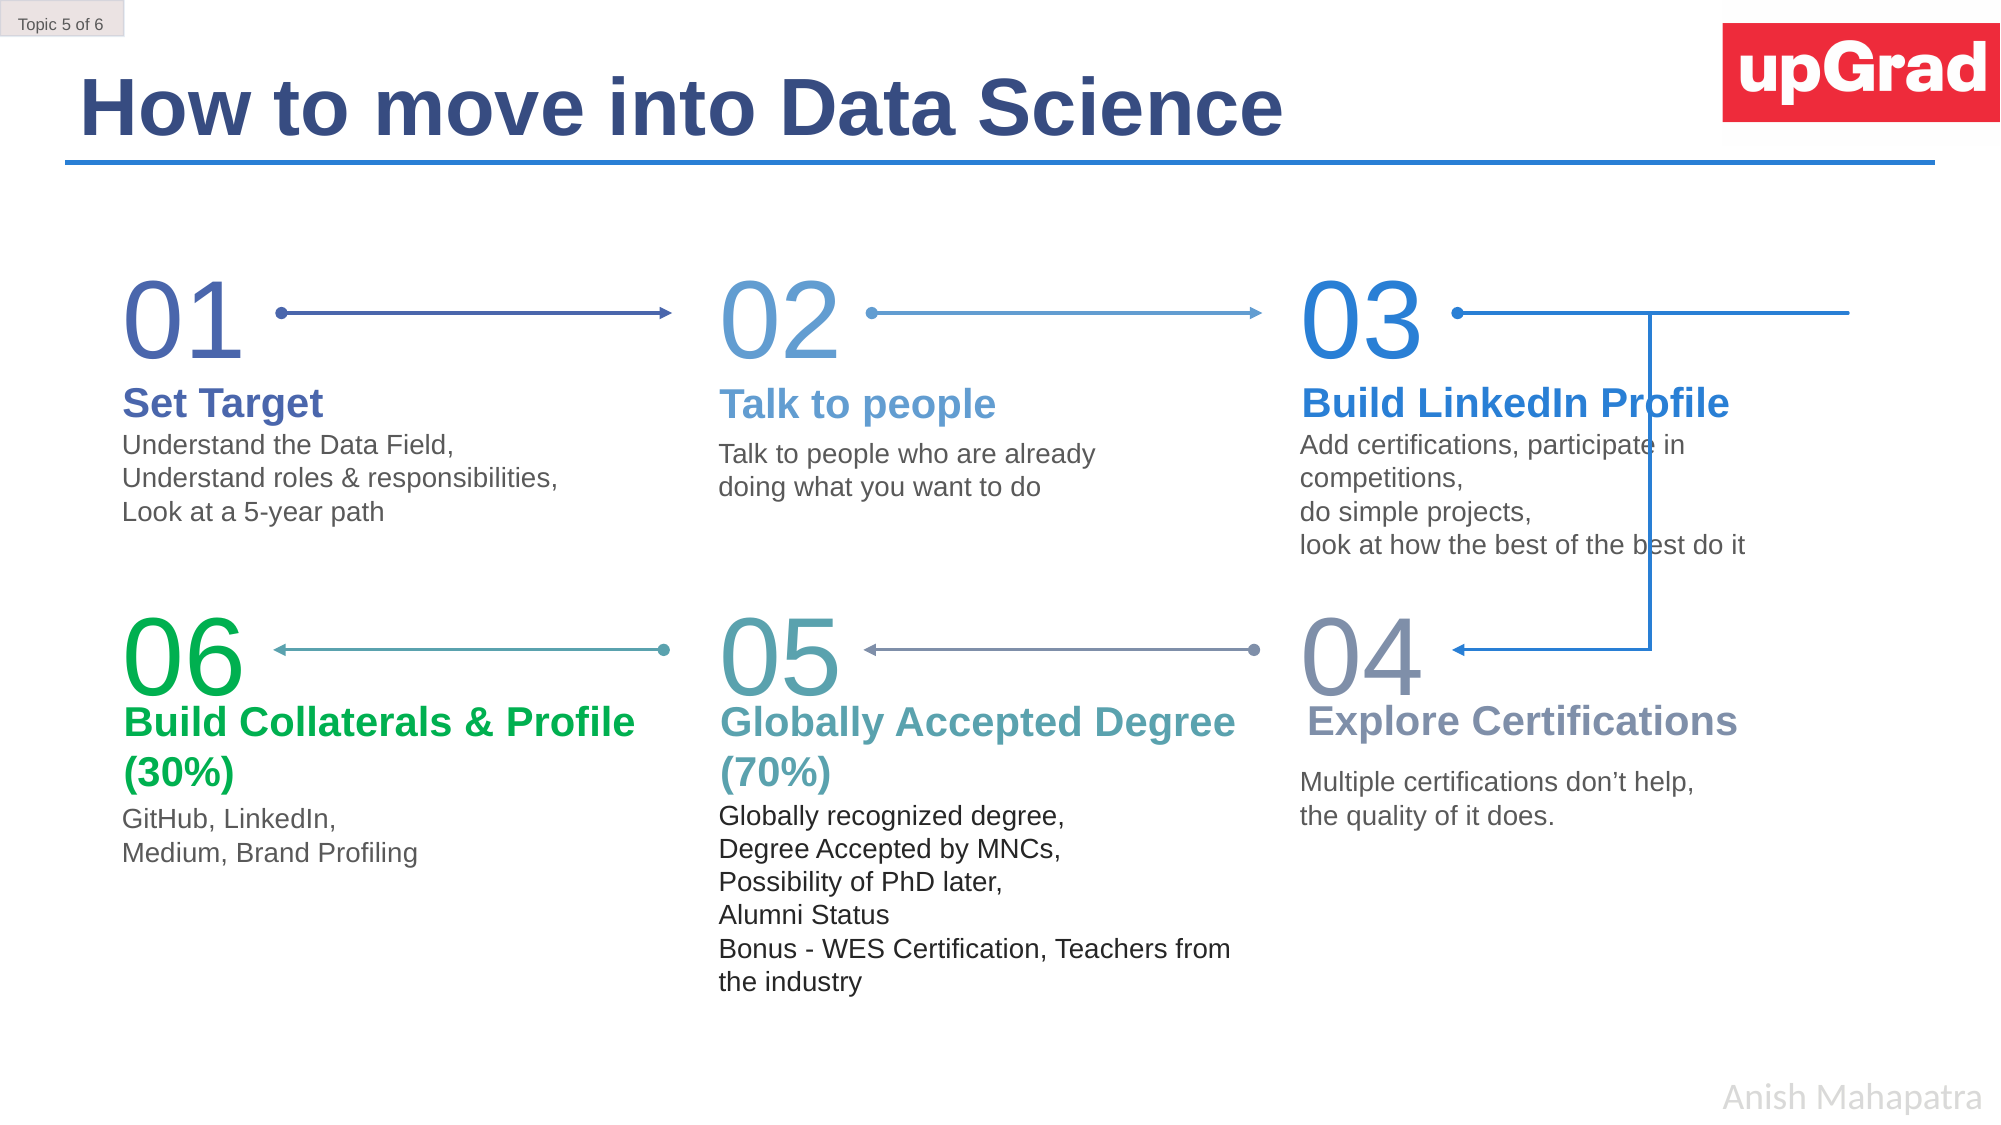

Topic 5 of 6
How to move into Data Science
01
02
03
Build LinkedIn Profile
Add certifications, participate in competitions,
do simple projects,
look at how the best of the best do it
Set Target
Understand the Data Field,
Understand roles & responsibilities,
Look at a 5-year path
Talk to people
Talk to people who are already doing what you want to do
06
05
04
Explore Certifications
Multiple certifications don’t help,
the quality of it does.
Build Collaterals & Profile
(30%)
GitHub, LinkedIn,
Medium, Brand Profiling
Globally Accepted Degree
(70%)
Globally recognized degree,
Degree Accepted by MNCs,
Possibility of PhD later,
Alumni Status
Bonus - WES Certification, Teachers from the industry